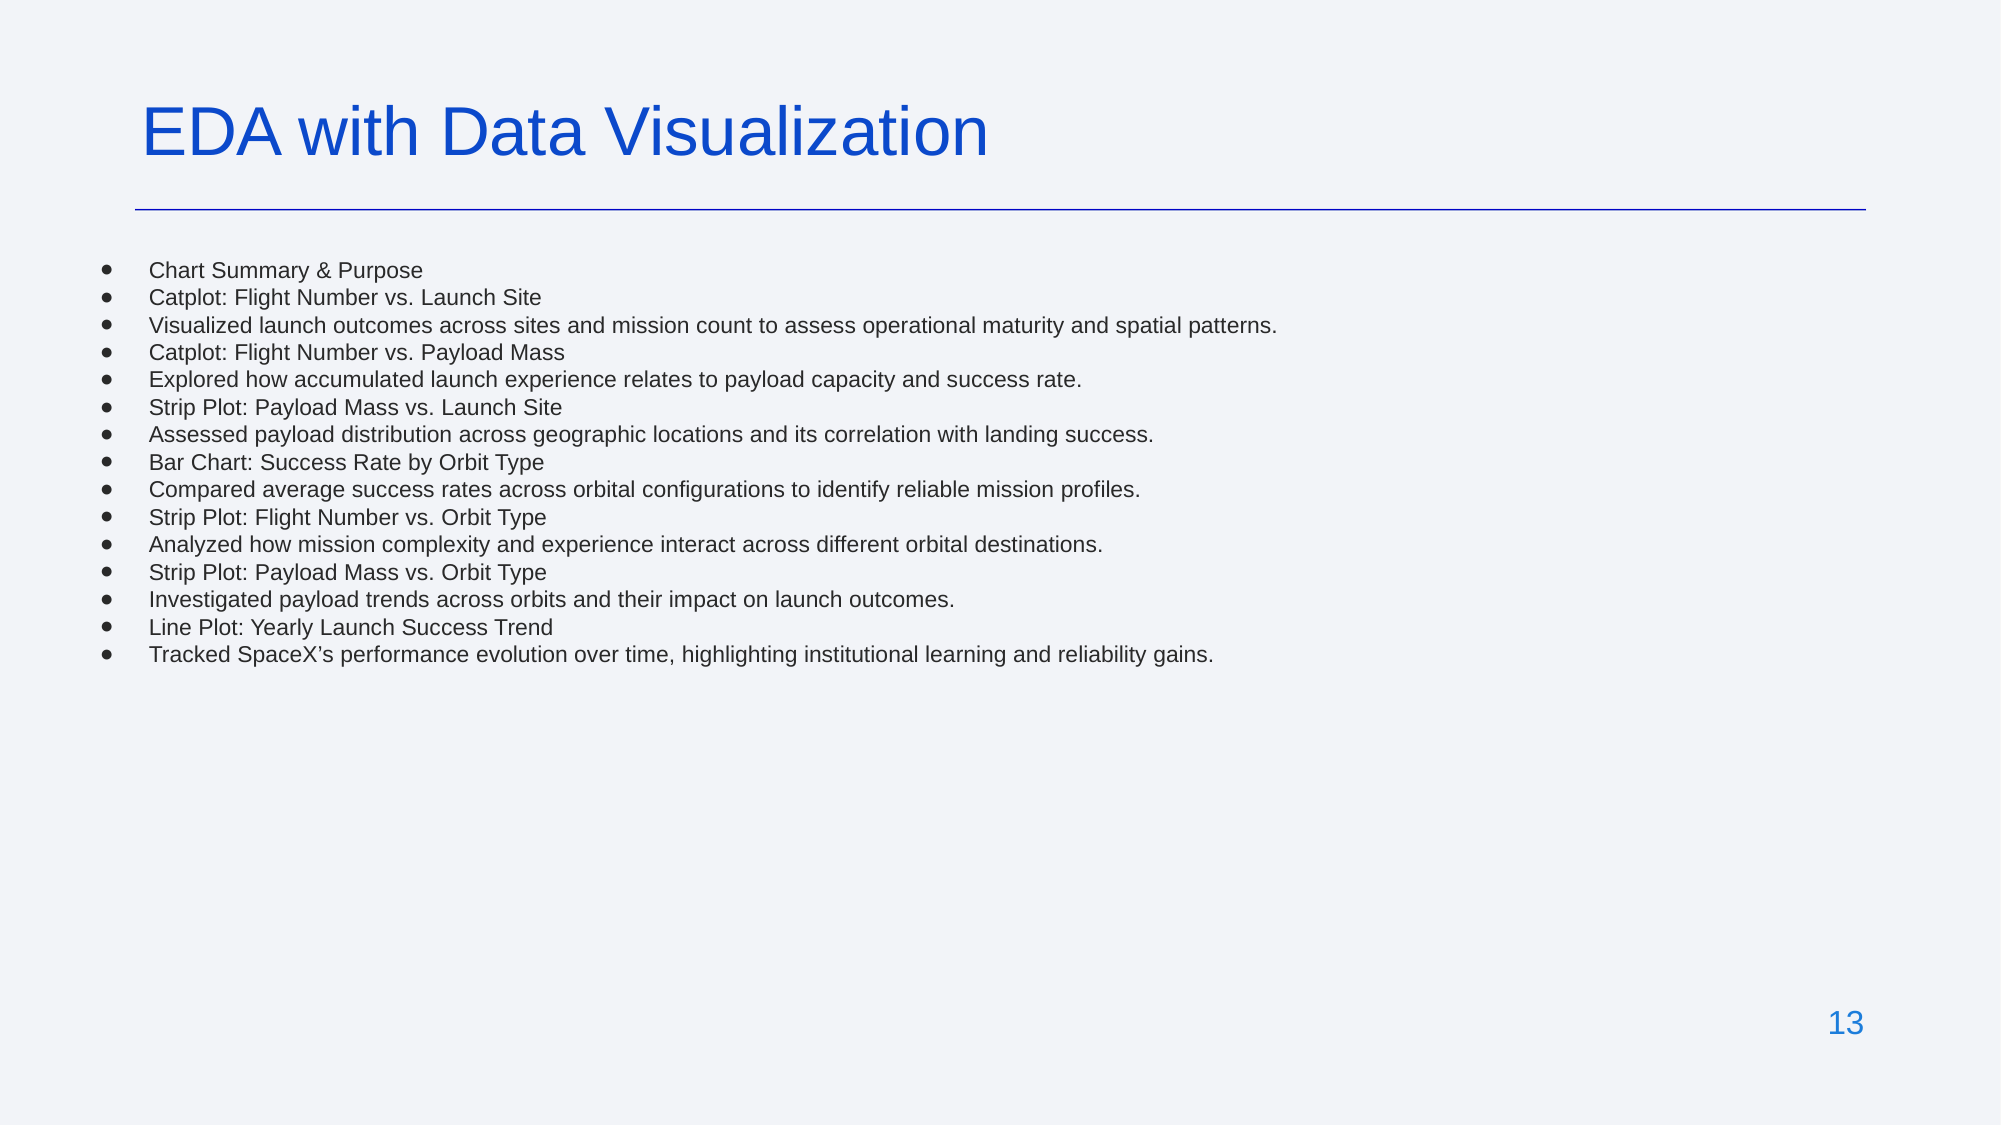

EDA with Data Visualization
Chart Summary & Purpose
Catplot: Flight Number vs. Launch Site
Visualized launch outcomes across sites and mission count to assess operational maturity and spatial patterns.
Catplot: Flight Number vs. Payload Mass
Explored how accumulated launch experience relates to payload capacity and success rate.
Strip Plot: Payload Mass vs. Launch Site
Assessed payload distribution across geographic locations and its correlation with landing success.
Bar Chart: Success Rate by Orbit Type
Compared average success rates across orbital configurations to identify reliable mission profiles.
Strip Plot: Flight Number vs. Orbit Type
Analyzed how mission complexity and experience interact across different orbital destinations.
Strip Plot: Payload Mass vs. Orbit Type
Investigated payload trends across orbits and their impact on launch outcomes.
Line Plot: Yearly Launch Success Trend
Tracked SpaceX’s performance evolution over time, highlighting institutional learning and reliability gains.

13